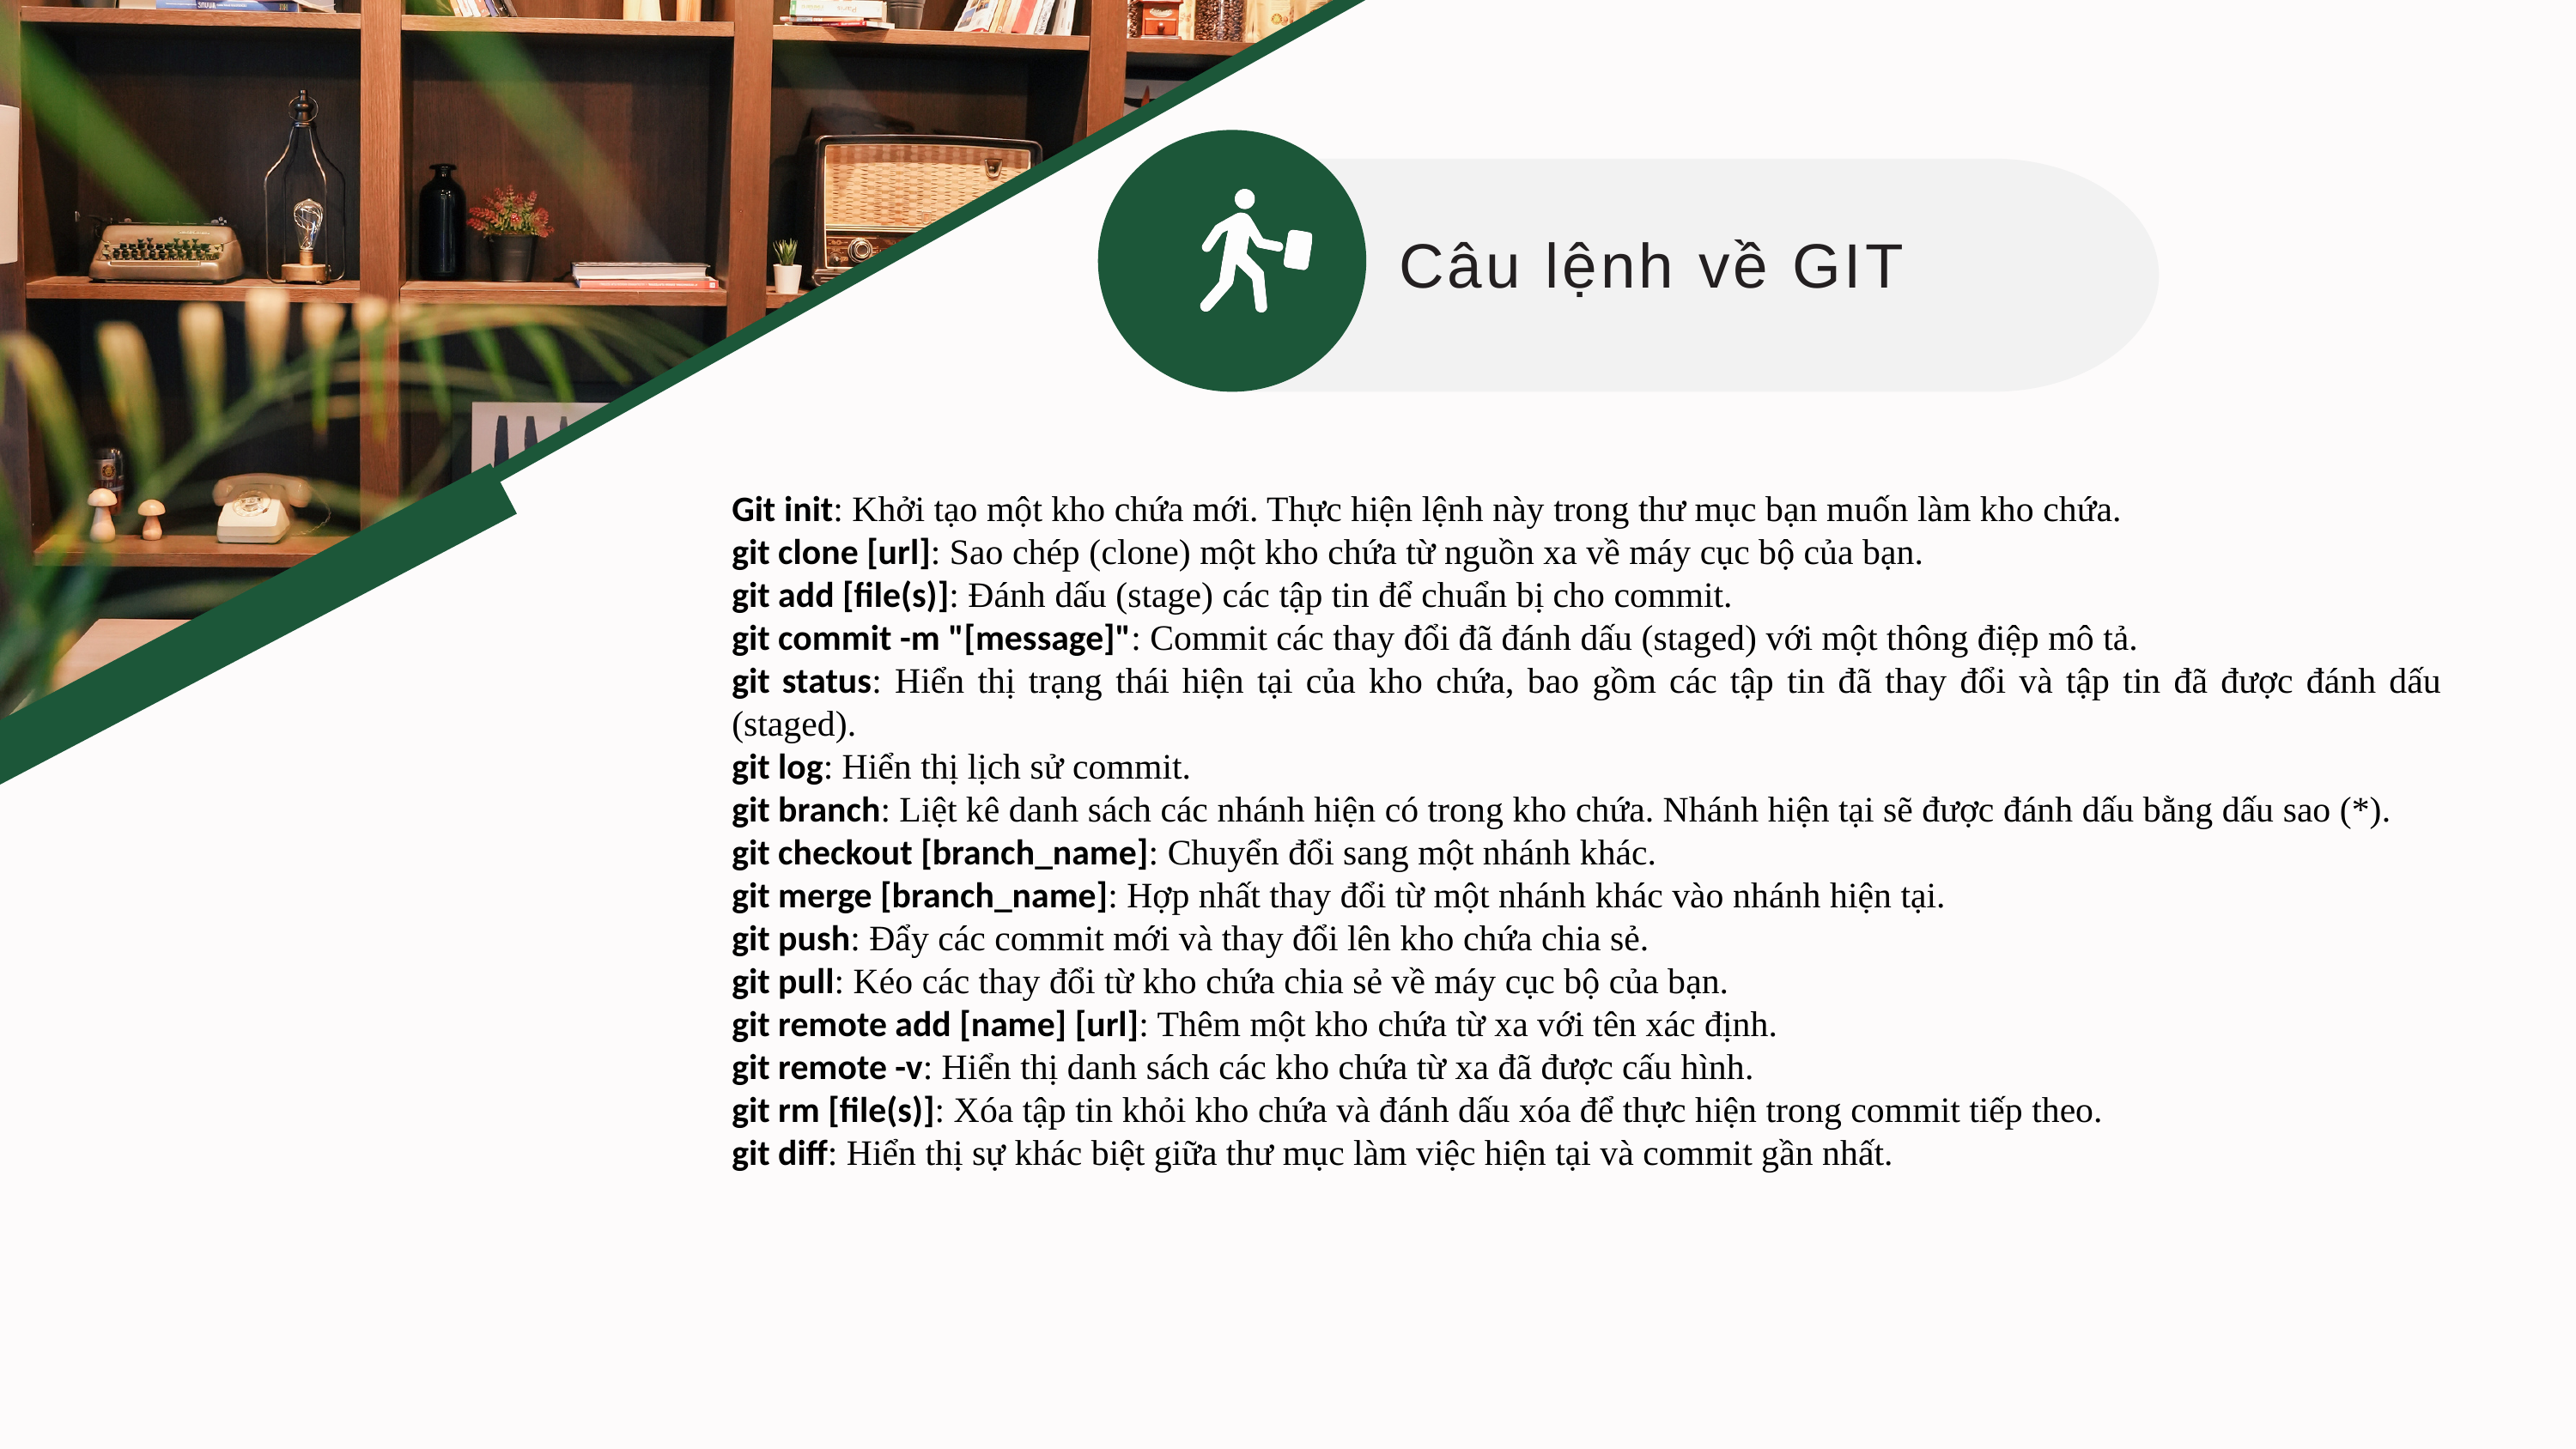

Câu lệnh về GIT
Git init: Khởi tạo một kho chứa mới. Thực hiện lệnh này trong thư mục bạn muốn làm kho chứa.
git clone [url]: Sao chép (clone) một kho chứa từ nguồn xa về máy cục bộ của bạn.
git add [file(s)]: Đánh dấu (stage) các tập tin để chuẩn bị cho commit.
git commit -m "[message]": Commit các thay đổi đã đánh dấu (staged) với một thông điệp mô tả.
git status: Hiển thị trạng thái hiện tại của kho chứa, bao gồm các tập tin đã thay đổi và tập tin đã được đánh dấu (staged).
git log: Hiển thị lịch sử commit.
git branch: Liệt kê danh sách các nhánh hiện có trong kho chứa. Nhánh hiện tại sẽ được đánh dấu bằng dấu sao (*).
git checkout [branch_name]: Chuyển đổi sang một nhánh khác.
git merge [branch_name]: Hợp nhất thay đổi từ một nhánh khác vào nhánh hiện tại.
git push: Đẩy các commit mới và thay đổi lên kho chứa chia sẻ.
git pull: Kéo các thay đổi từ kho chứa chia sẻ về máy cục bộ của bạn.
git remote add [name] [url]: Thêm một kho chứa từ xa với tên xác định.
git remote -v: Hiển thị danh sách các kho chứa từ xa đã được cấu hình.
git rm [file(s)]: Xóa tập tin khỏi kho chứa và đánh dấu xóa để thực hiện trong commit tiếp theo.
git diff: Hiển thị sự khác biệt giữa thư mục làm việc hiện tại và commit gần nhất.